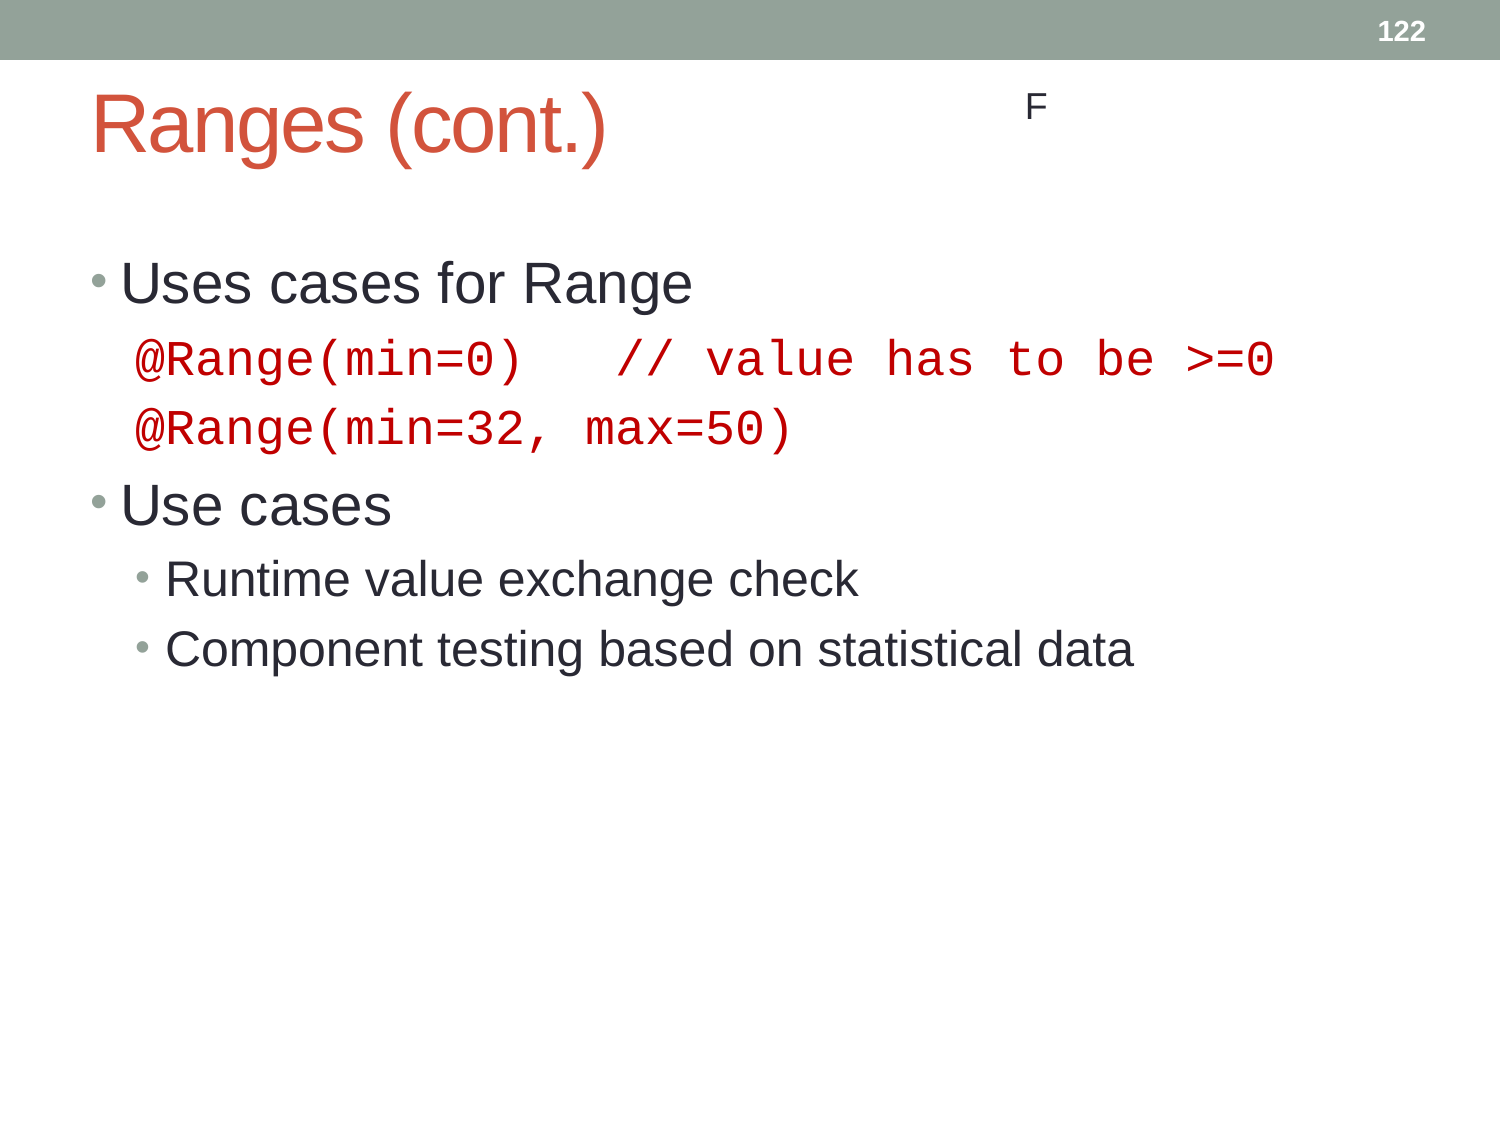

122
# Ranges (cont.)
F
Uses cases for Range
@Range(min=0)   // value has to be >=0
@Range(min=32, max=50)
Use cases
Runtime value exchange check
Component testing based on statistical data